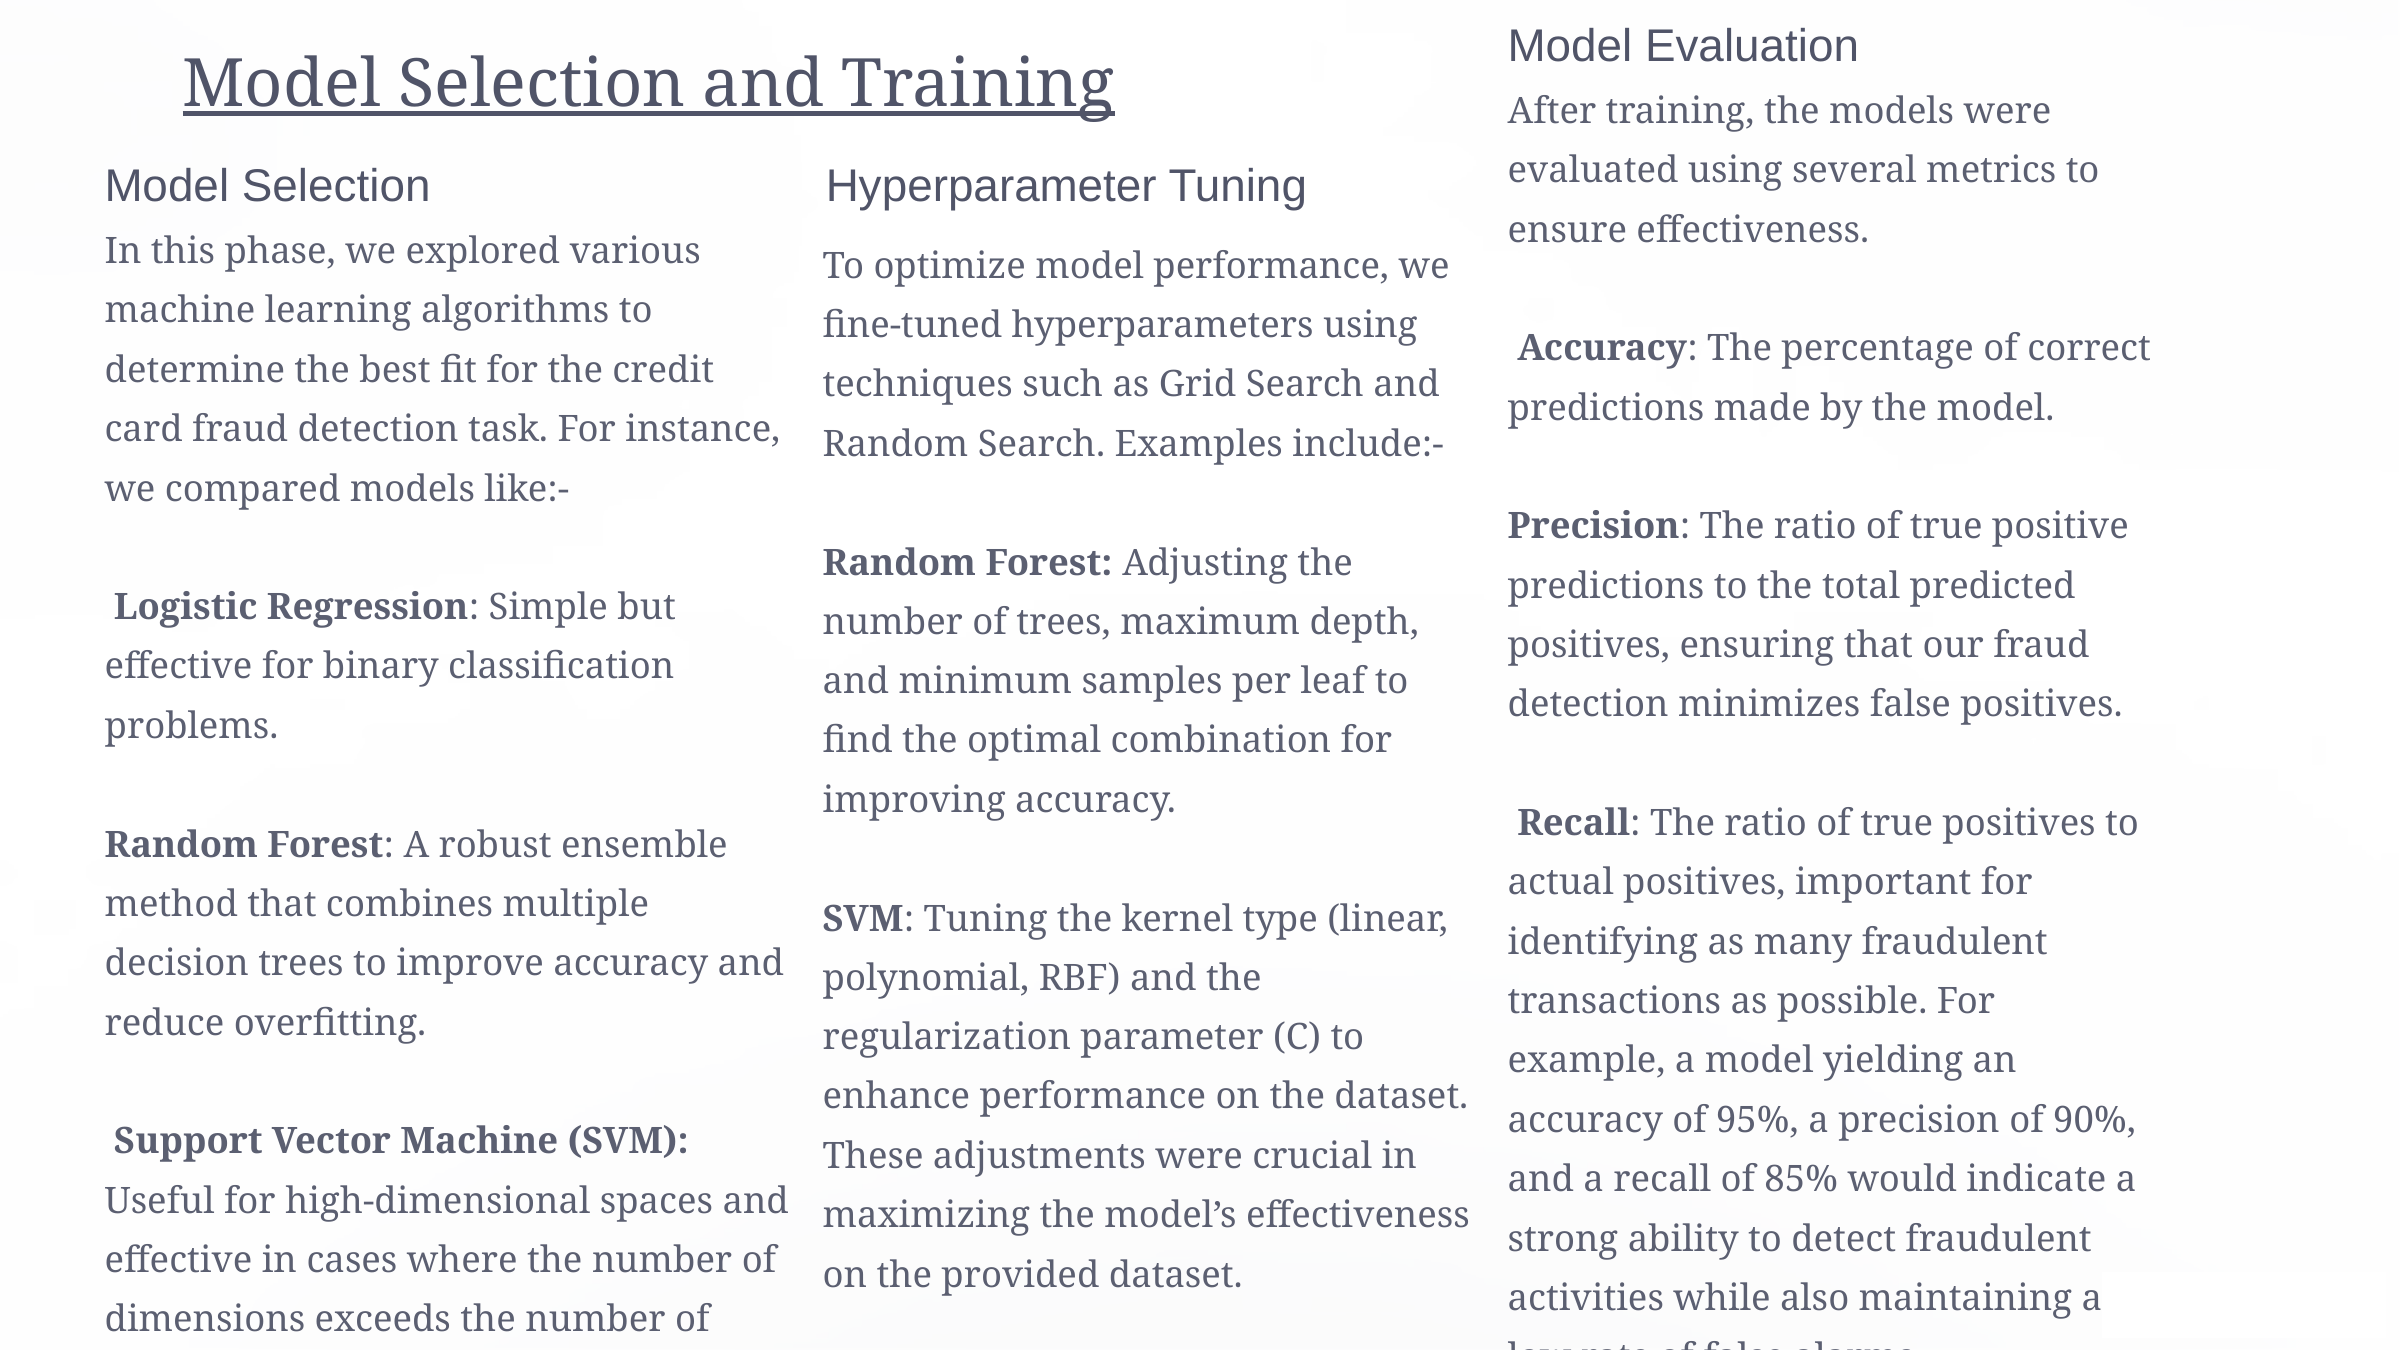

Model Selection and Training
Model Evaluation
After training, the models were evaluated using several metrics to ensure effectiveness.

 Accuracy: The percentage of correct predictions made by the model.

Precision: The ratio of true positive predictions to the total predicted positives, ensuring that our fraud detection minimizes false positives.

 Recall: The ratio of true positives to actual positives, important for identifying as many fraudulent transactions as possible. For example, a model yielding an accuracy of 95%, a precision of 90%, and a recall of 85% would indicate a strong ability to detect fraudulent activities while also maintaining a low rate of false alarms.
Model Selection
Hyperparameter Tuning
In this phase, we explored various machine learning algorithms to determine the best fit for the credit card fraud detection task. For instance, we compared models like:-

 Logistic Regression: Simple but effective for binary classification problems.

Random Forest: A robust ensemble method that combines multiple decision trees to improve accuracy and reduce overfitting.

 Support Vector Machine (SVM): Useful for high-dimensional spaces and effective in cases where the number of dimensions exceeds the number of samples.
To optimize model performance, we fine-tuned hyperparameters using techniques such as Grid Search and Random Search. Examples include:-

Random Forest: Adjusting the number of trees, maximum depth, and minimum samples per leaf to find the optimal combination for improving accuracy.

SVM: Tuning the kernel type (linear, polynomial, RBF) and the regularization parameter (C) to enhance performance on the dataset. These adjustments were crucial in maximizing the model’s effectiveness on the provided dataset.